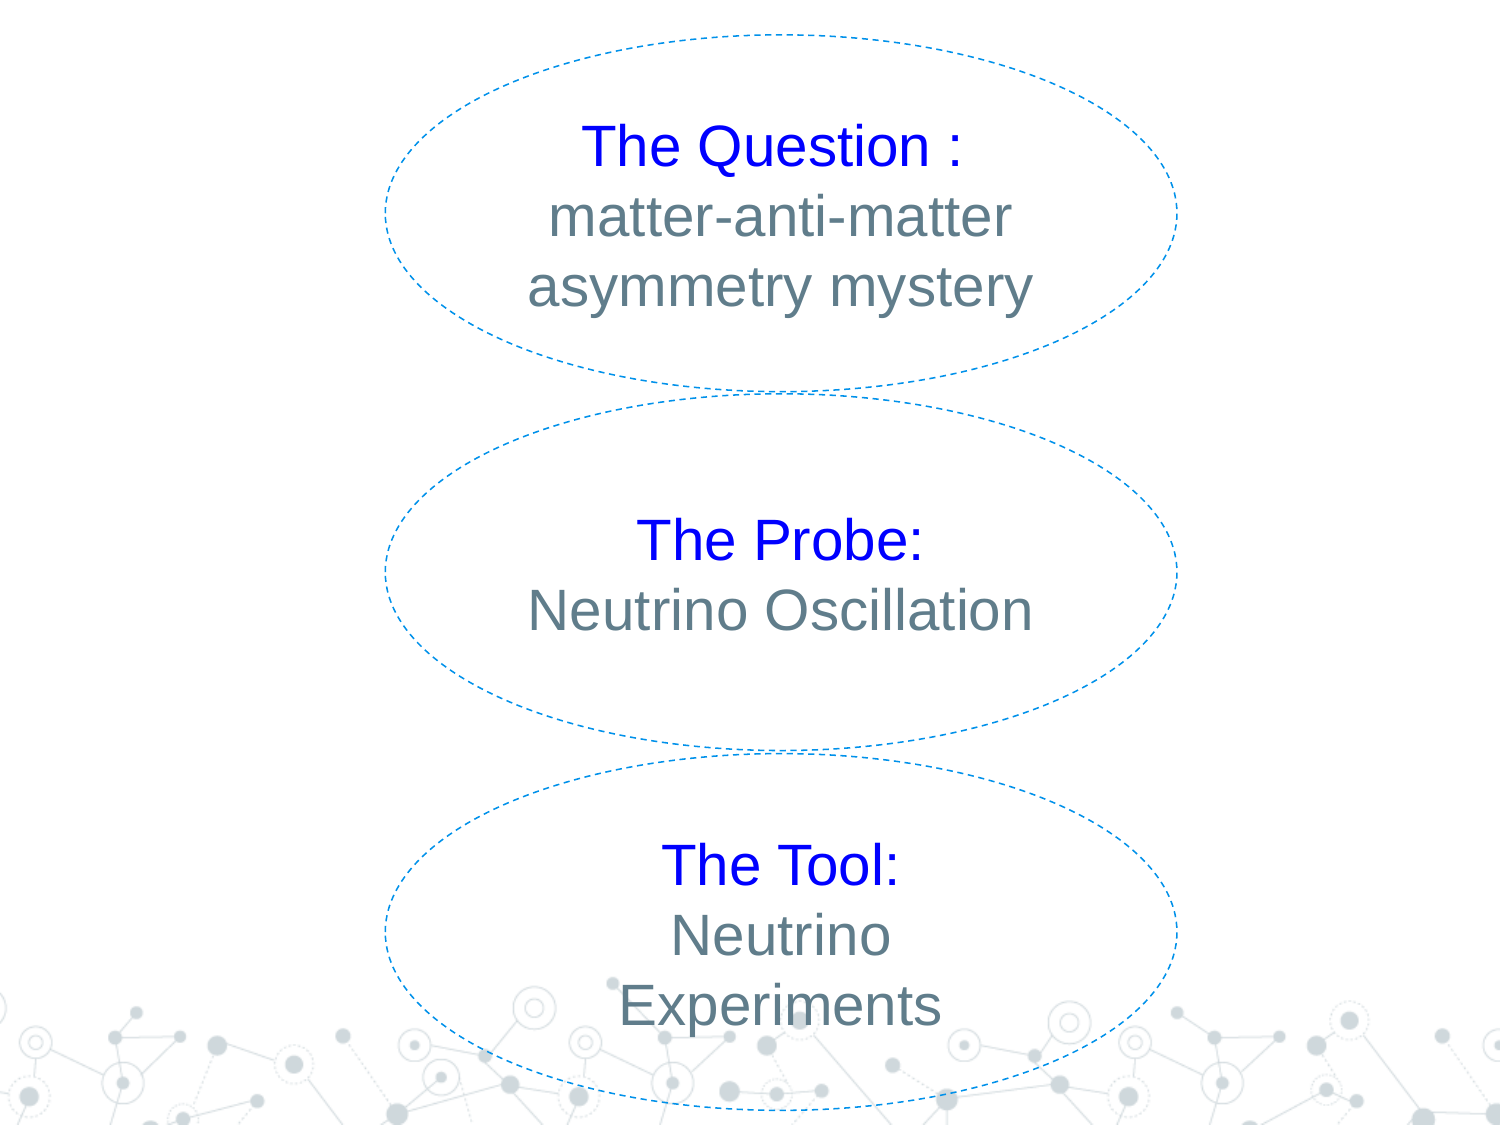

The Question :
matter-anti-matter asymmetry mystery
The Probe:
Neutrino Oscillation
The Tool:
Neutrino Experiments